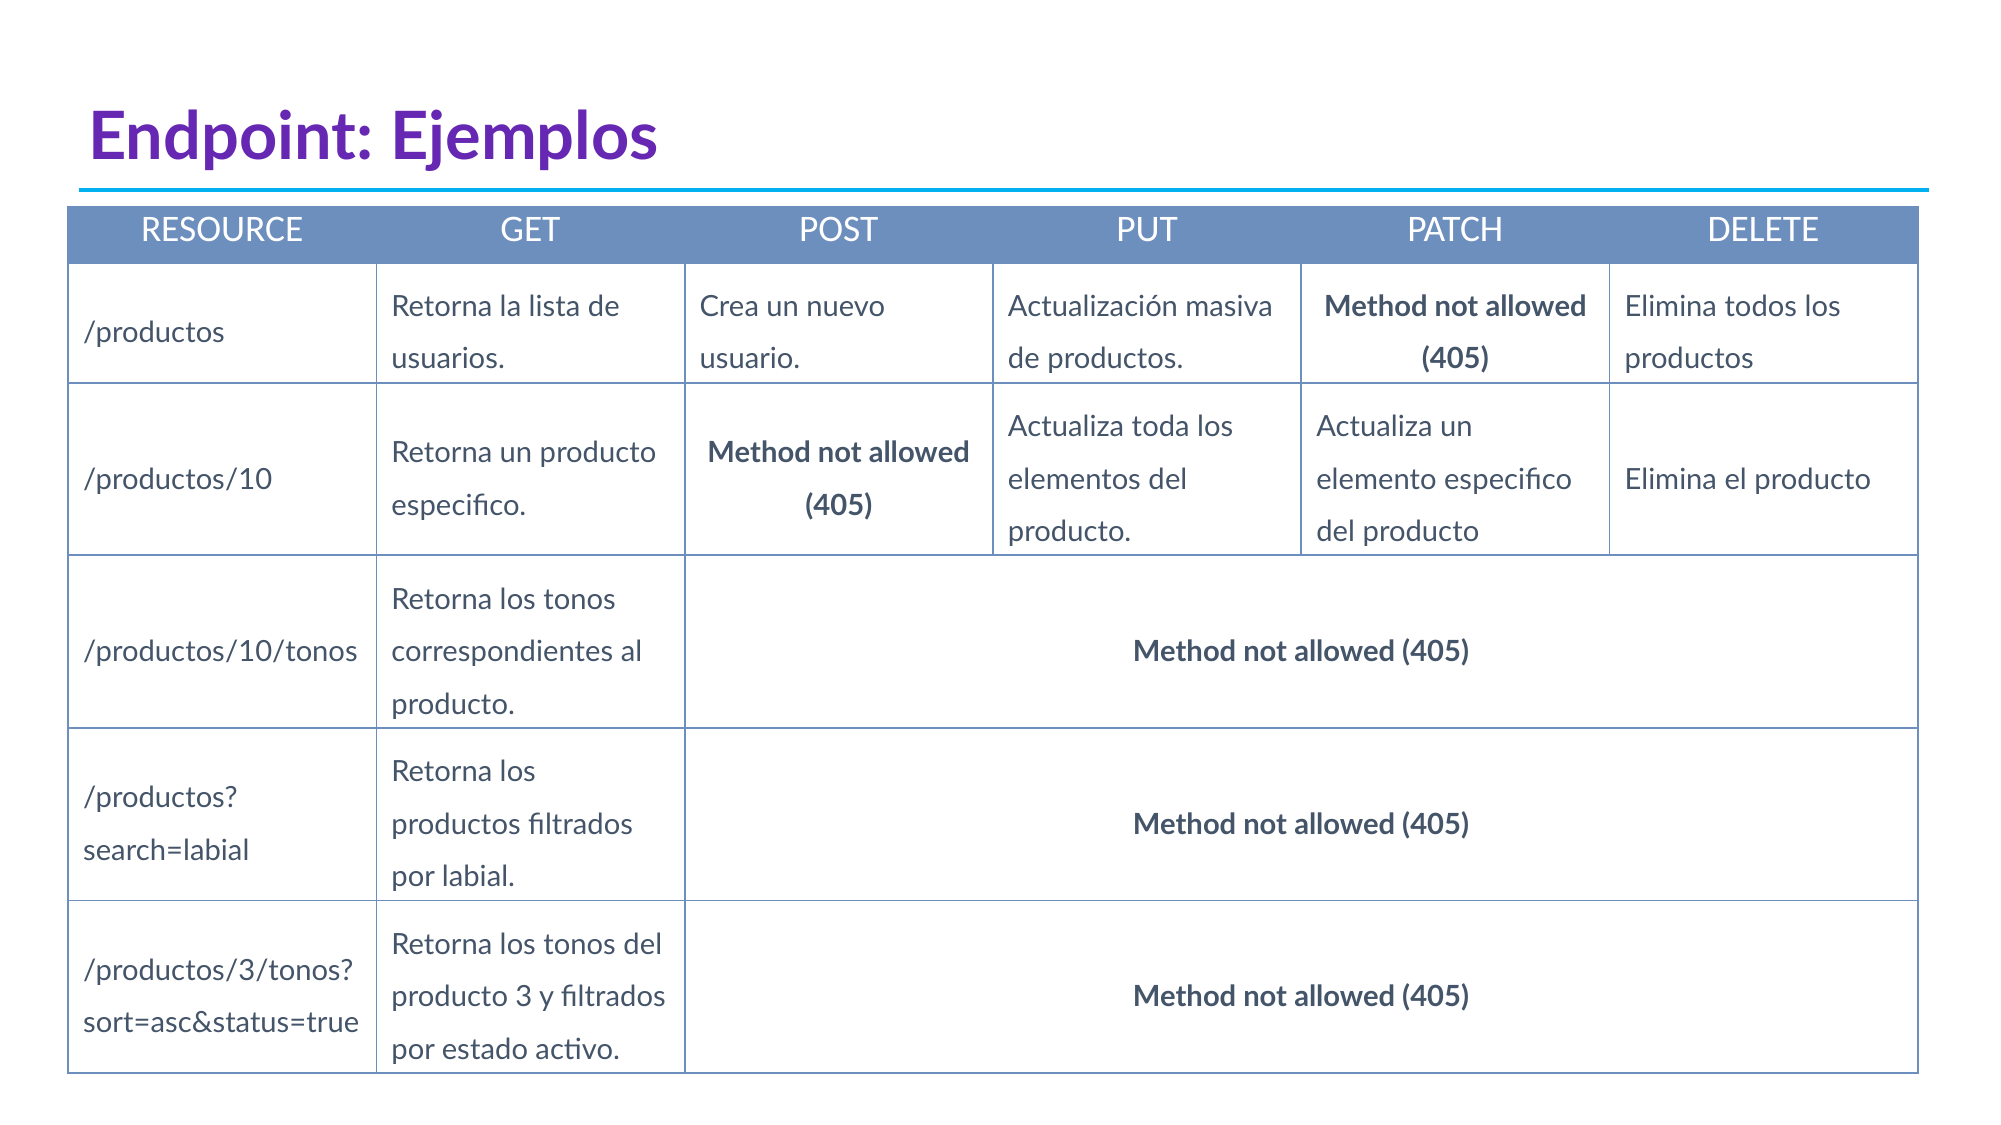

# Endpoint: Ejemplos
| RESOURCE | GET | POST | PUT | PATCH | DELETE |
| --- | --- | --- | --- | --- | --- |
| /productos | Retorna la lista de usuarios. | Crea un nuevo usuario. | Actualización masiva de productos. | Method not allowed (405) | Elimina todos los productos |
| /productos/10 | Retorna un producto especifico. | Method not allowed (405) | Actualiza toda los elementos del producto. | Actualiza un elemento especifico del producto | Elimina el producto |
| /productos/10/tonos | Retorna los tonos correspondientes al producto. | Method not allowed (405) |  |  |  |
| /productos?search=labial | Retorna los productos filtrados por labial. | Method not allowed (405) |  |  |  |
| /productos/3/tonos?sort=asc&status=true | Retorna los tonos del producto 3 y filtrados por estado activo. | Method not allowed (405) |  |  |  |